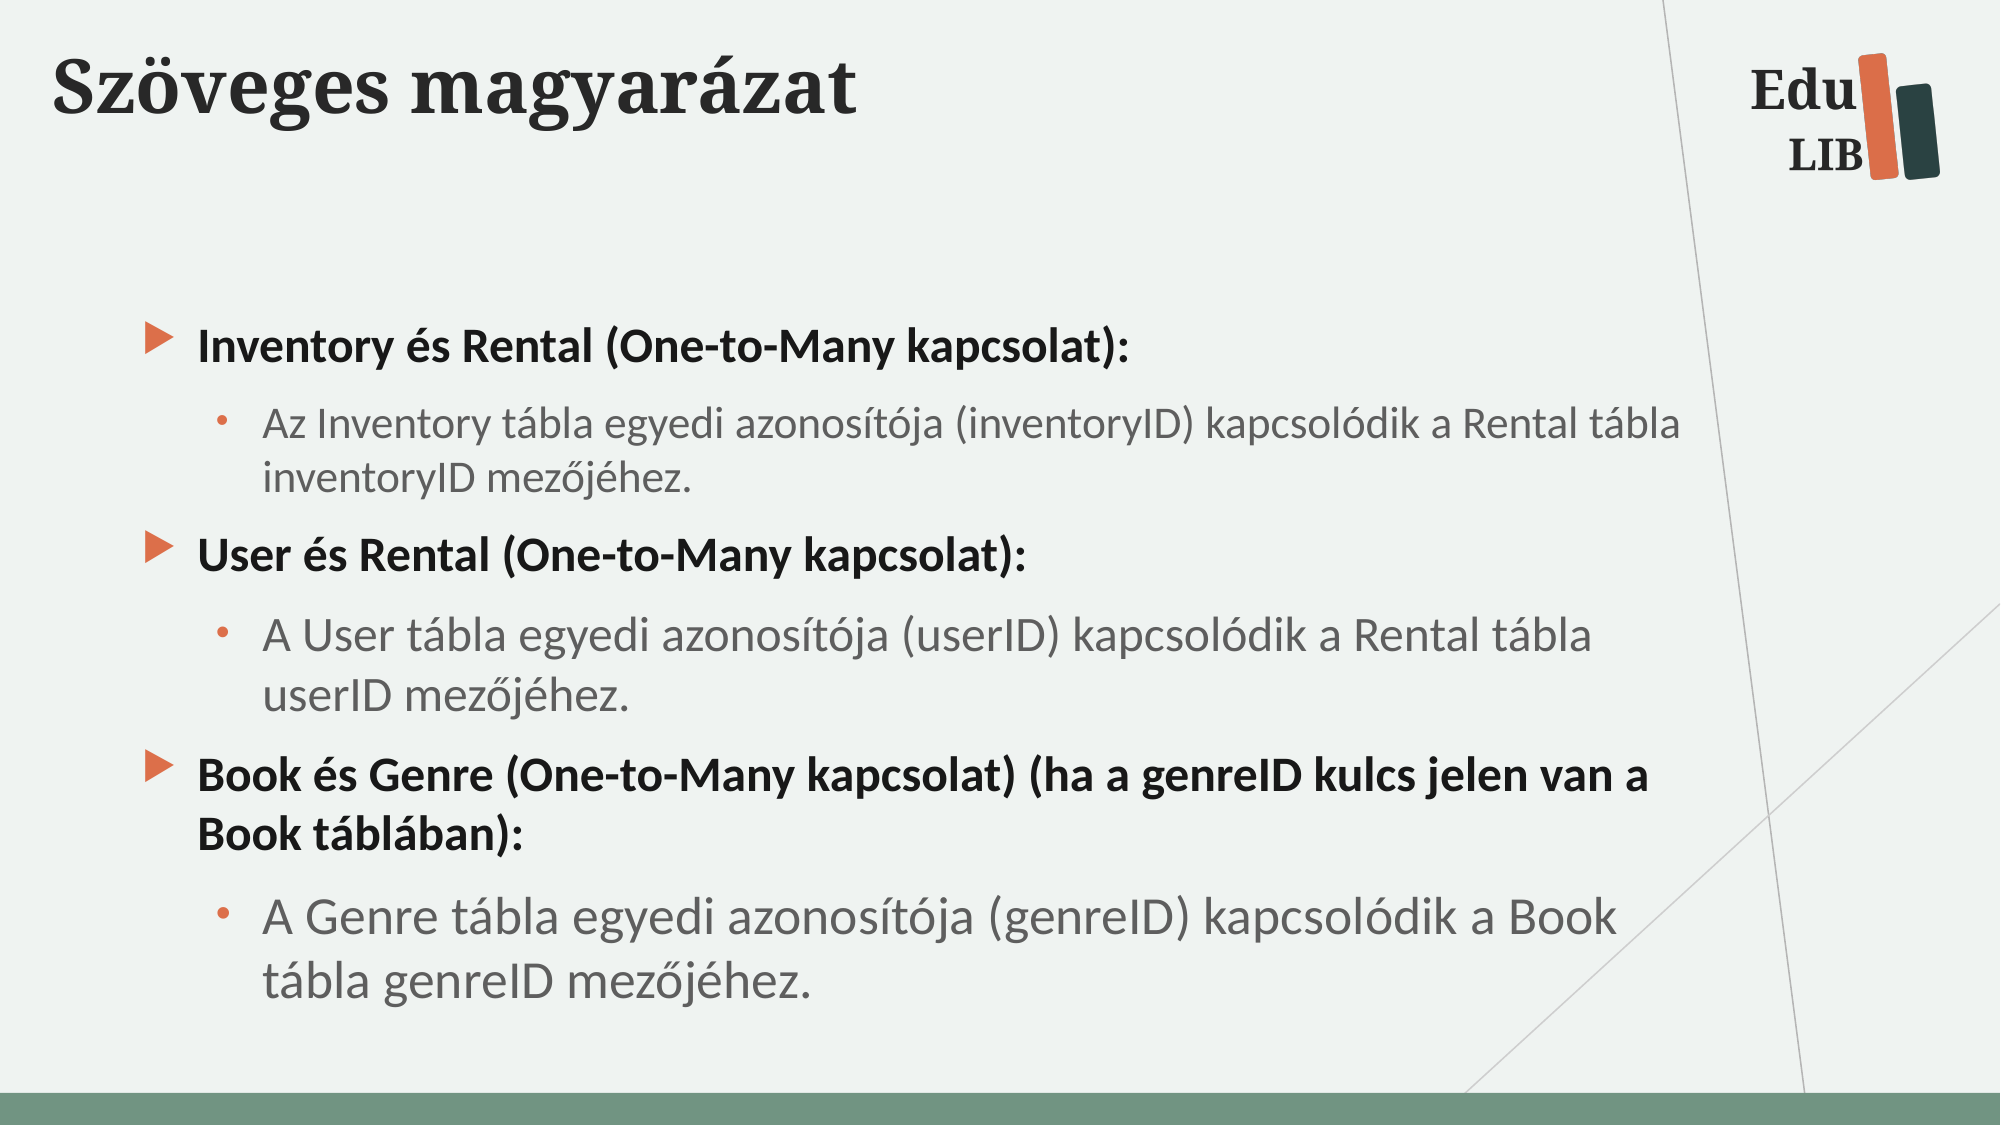

# Szöveges magyarázat
Inventory és Rental (One-to-Many kapcsolat):
Az Inventory tábla egyedi azonosítója (inventoryID) kapcsolódik a Rental tábla inventoryID mezőjéhez.
User és Rental (One-to-Many kapcsolat):
A User tábla egyedi azonosítója (userID) kapcsolódik a Rental tábla userID mezőjéhez.
Book és Genre (One-to-Many kapcsolat) (ha a genreID kulcs jelen van a Book táblában):
A Genre tábla egyedi azonosítója (genreID) kapcsolódik a Book tábla genreID mezőjéhez.